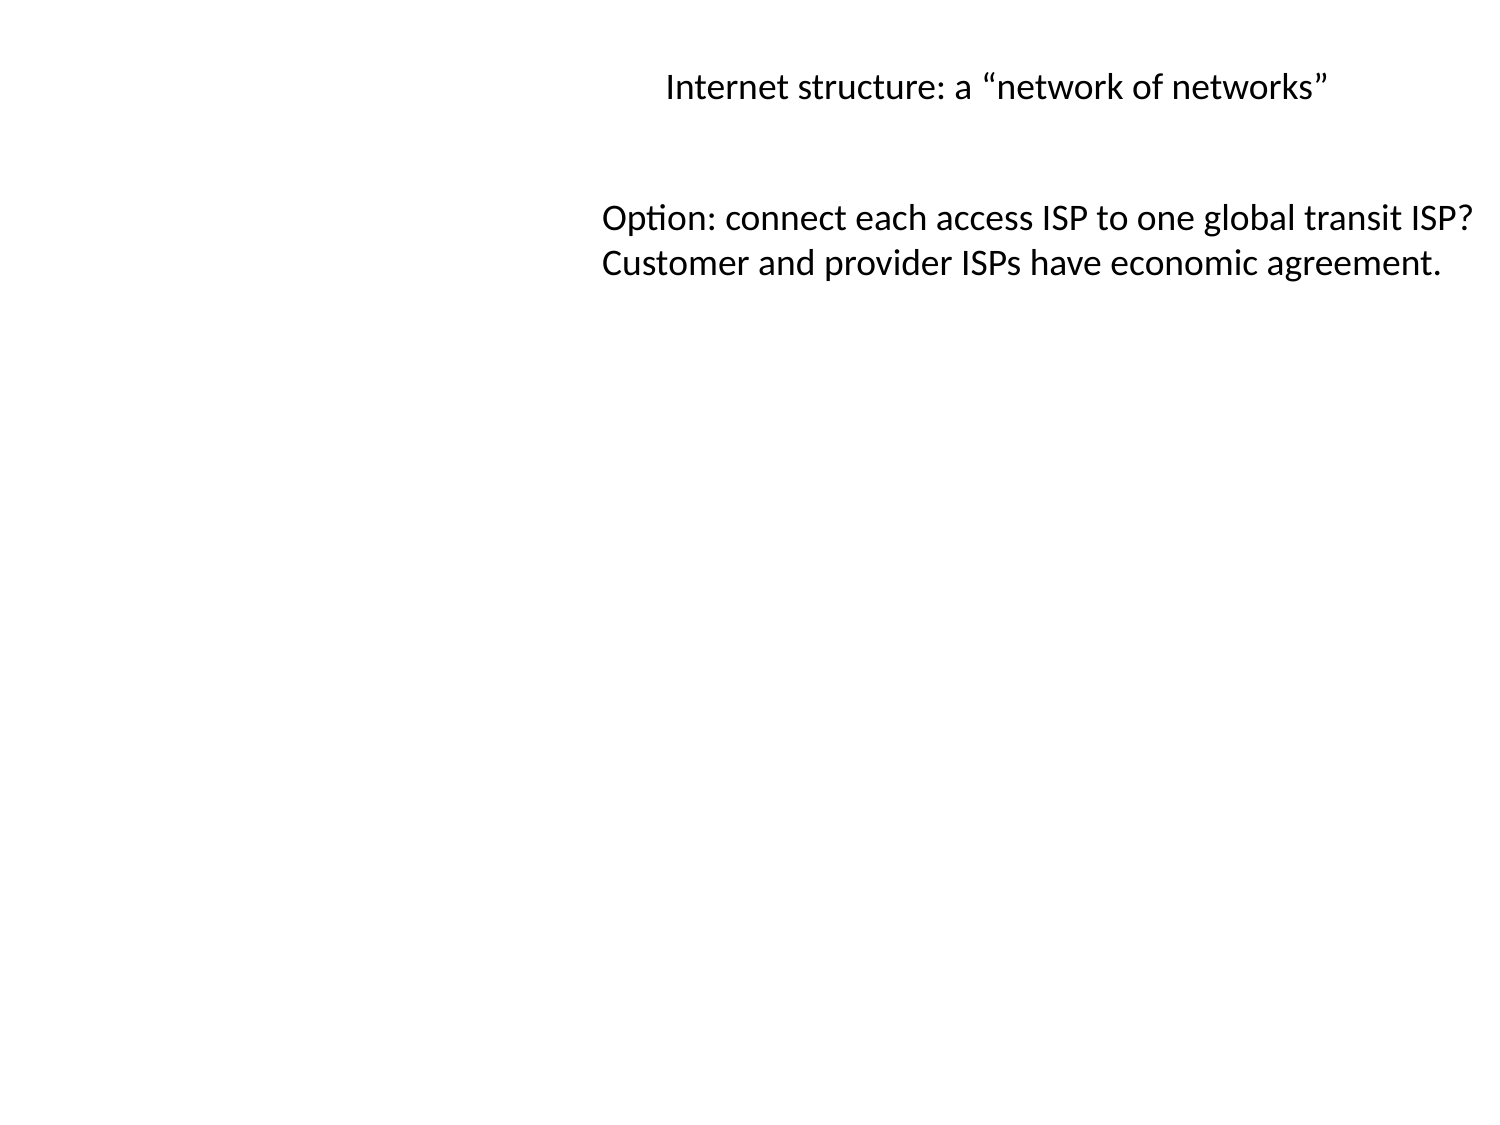

Internet structure: a “network of networks”
Option: connect each access ISP to one global transit ISP?
Customer and provider ISPs have economic agreement.